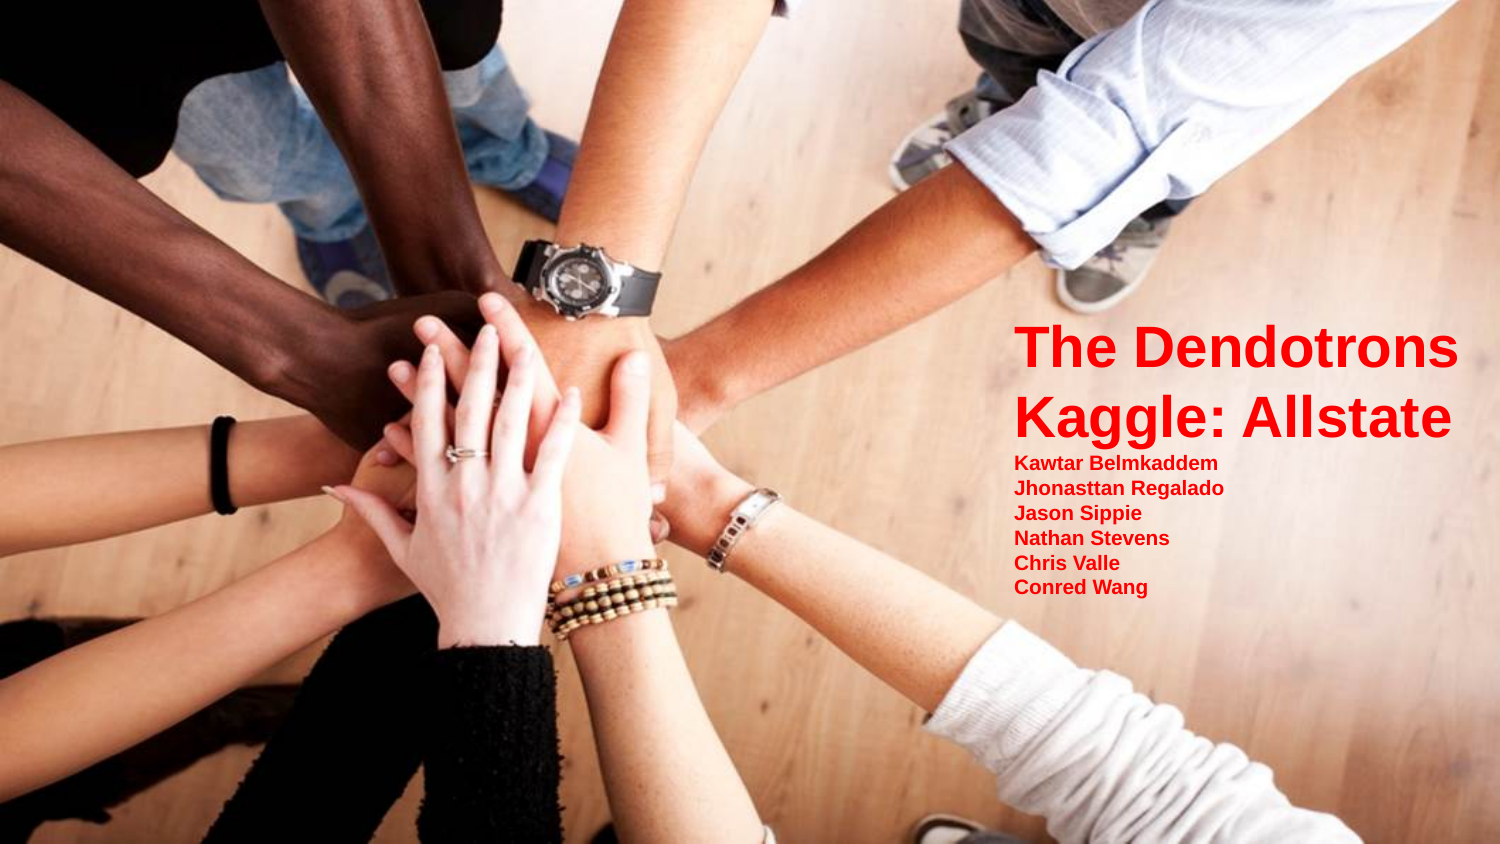

The Dendotrons
Kaggle: Allstate
Kawtar Belmkaddem
Jhonasttan Regalado
Jason Sippie
Nathan Stevens
Chris Valle
Conred Wang